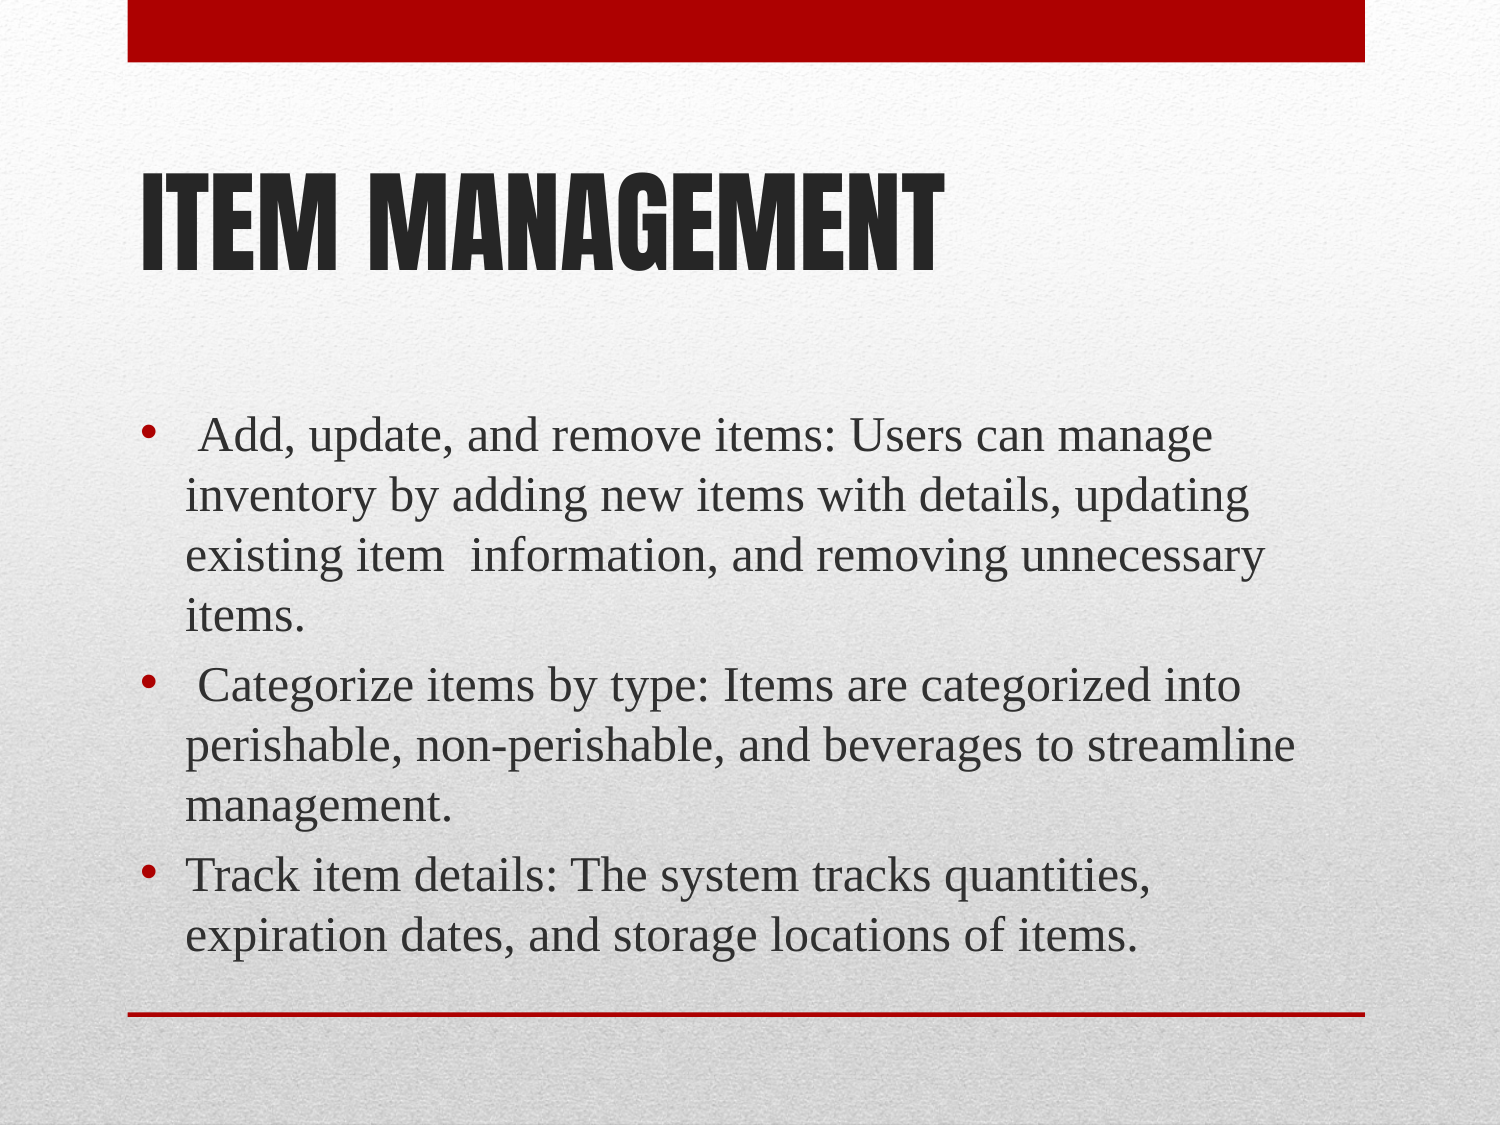

# ITEM MANAGEMENT
 Add, update, and remove items: Users can manage inventory by adding new items with details, updating existing item  information, and removing unnecessary items.
 Categorize items by type: Items are categorized into perishable, non-perishable, and beverages to streamline management.
Track item details: The system tracks quantities, expiration dates, and storage locations of items.